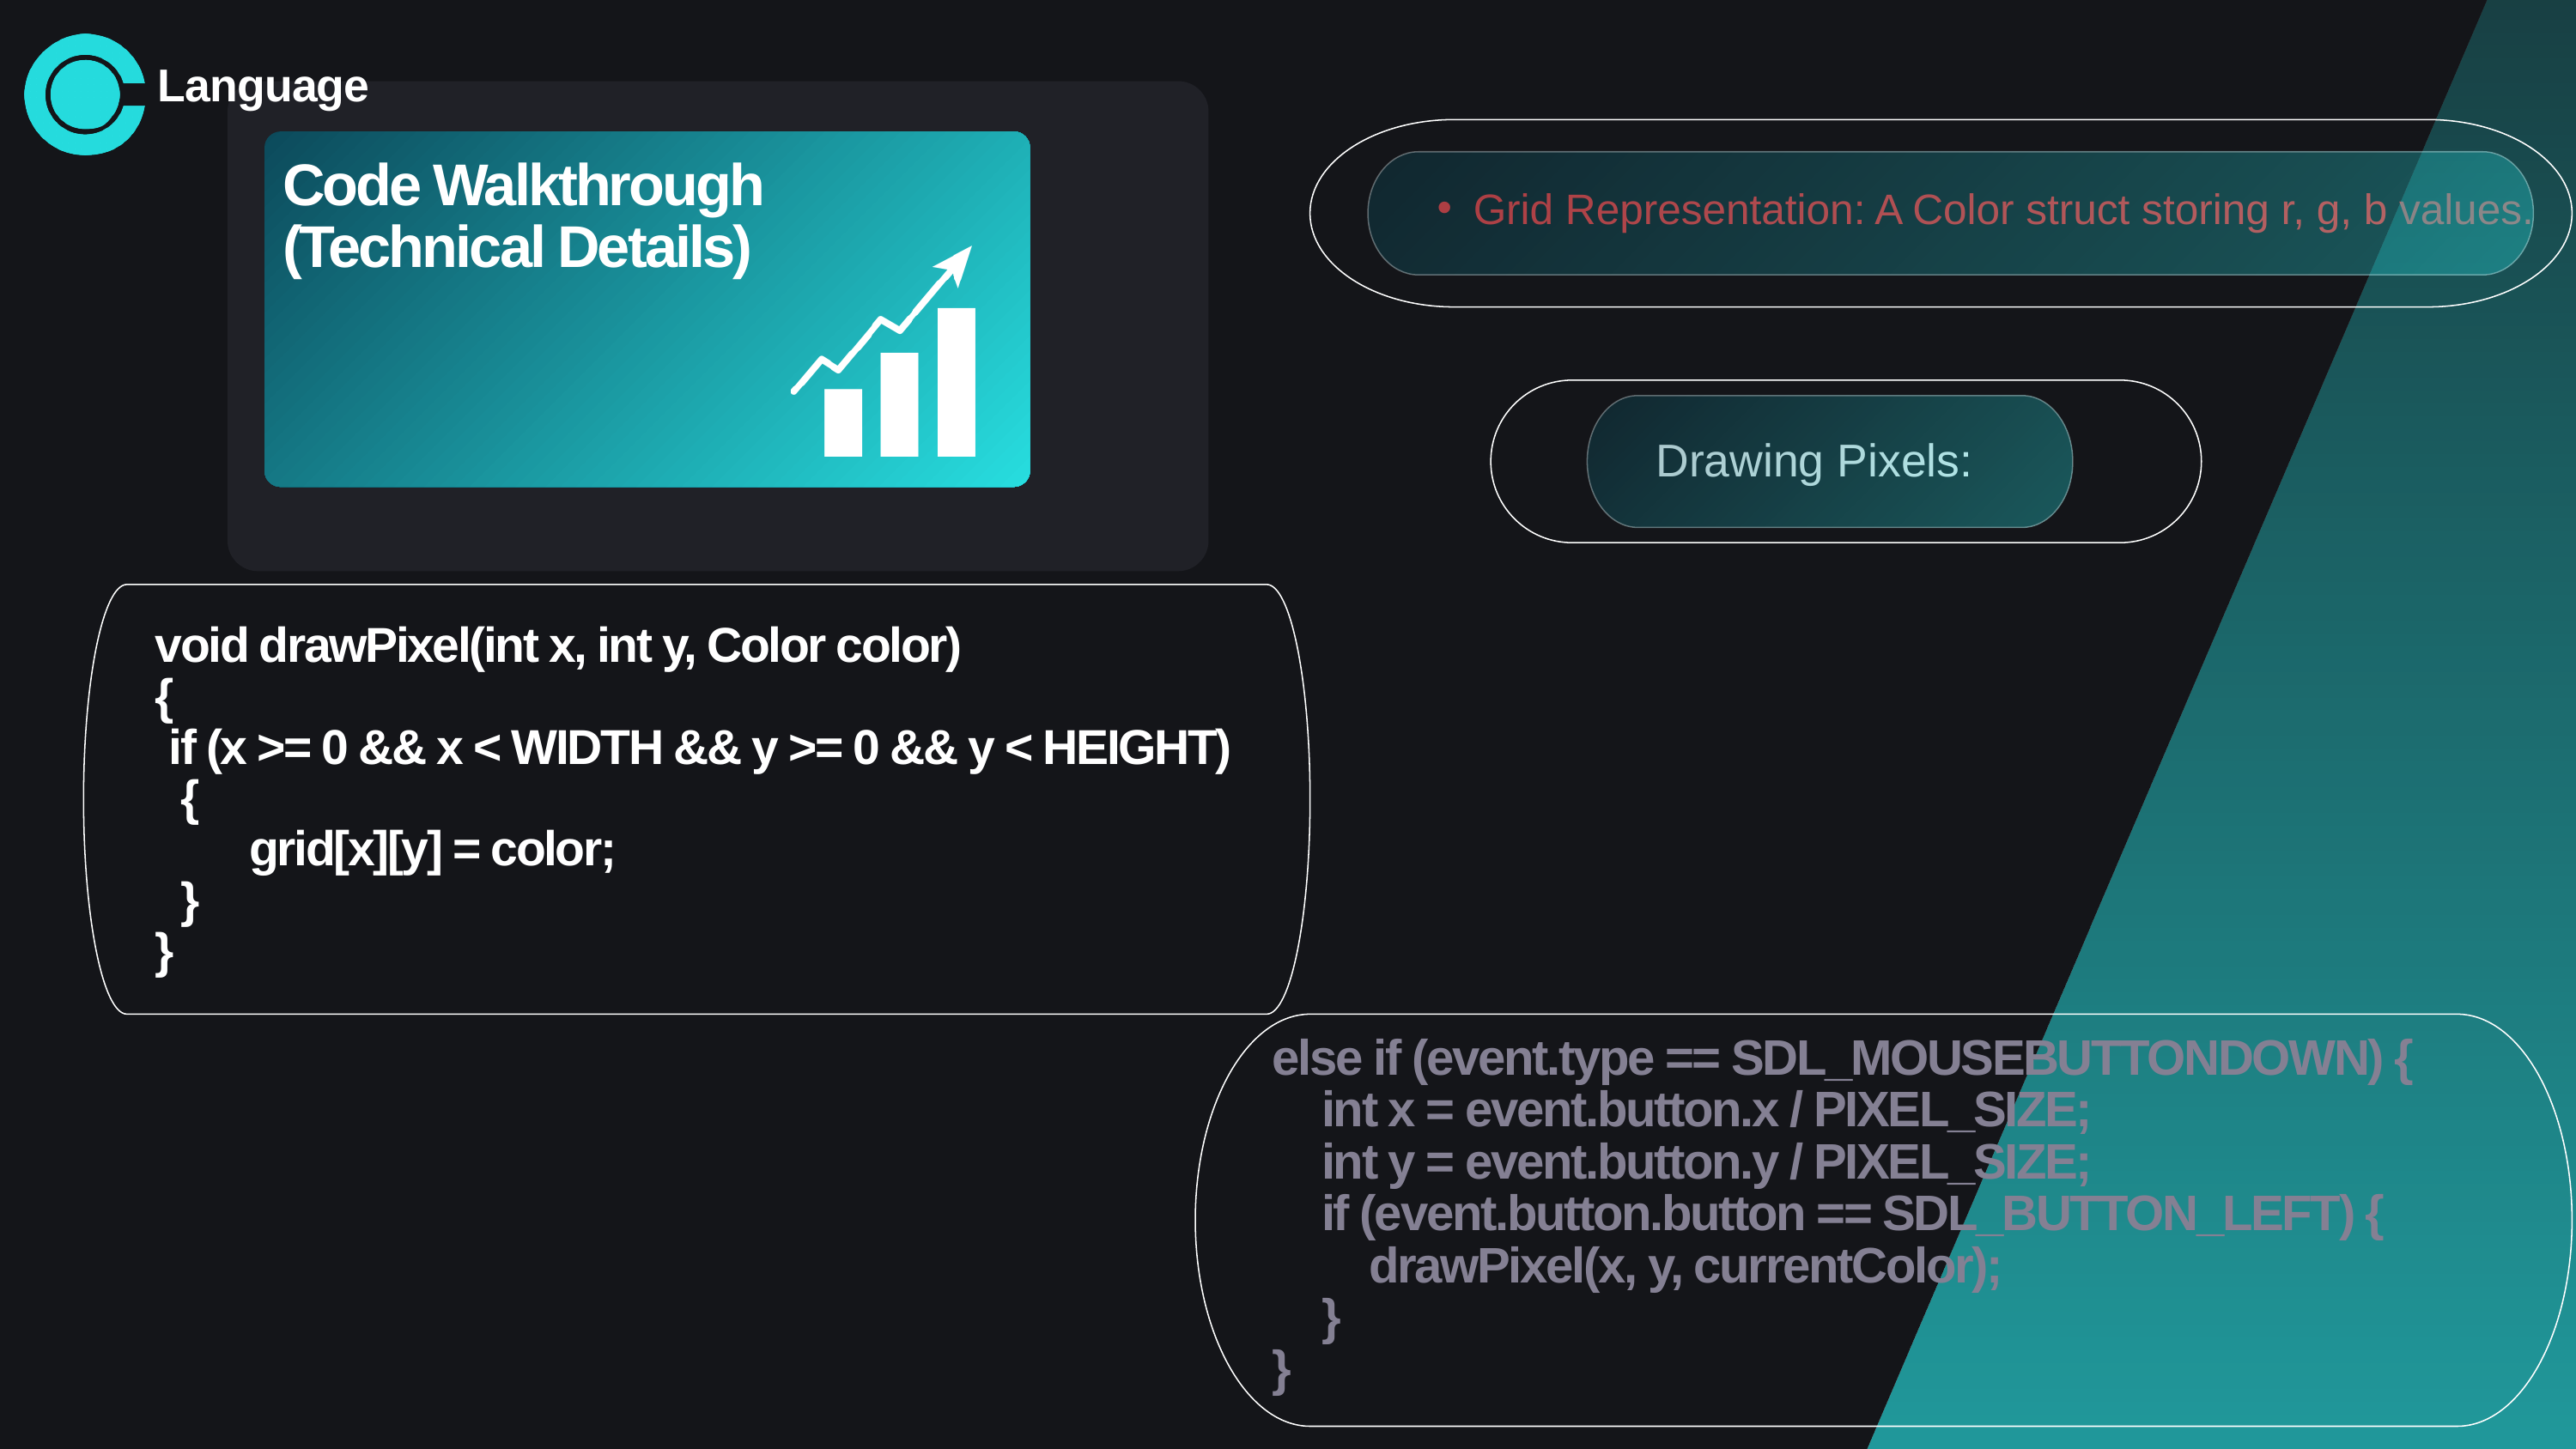

Language

Code Walkthrough (Technical Details)
Grid Representation: A Color struct storing r, g, b values.

Drawing Pixels:

void drawPixel(int x, int y, Color color)
{
 if (x >= 0 && x < WIDTH && y >= 0 && y < HEIGHT)
  {
        grid[x][y] = color;
  }
}

else if (event.type == SDL_MOUSEBUTTONDOWN) {
    int x = event.button.x / PIXEL_SIZE;
    int y = event.button.y / PIXEL_SIZE;
    if (event.button.button == SDL_BUTTON_LEFT) {
        drawPixel(x, y, currentColor);
    }
}